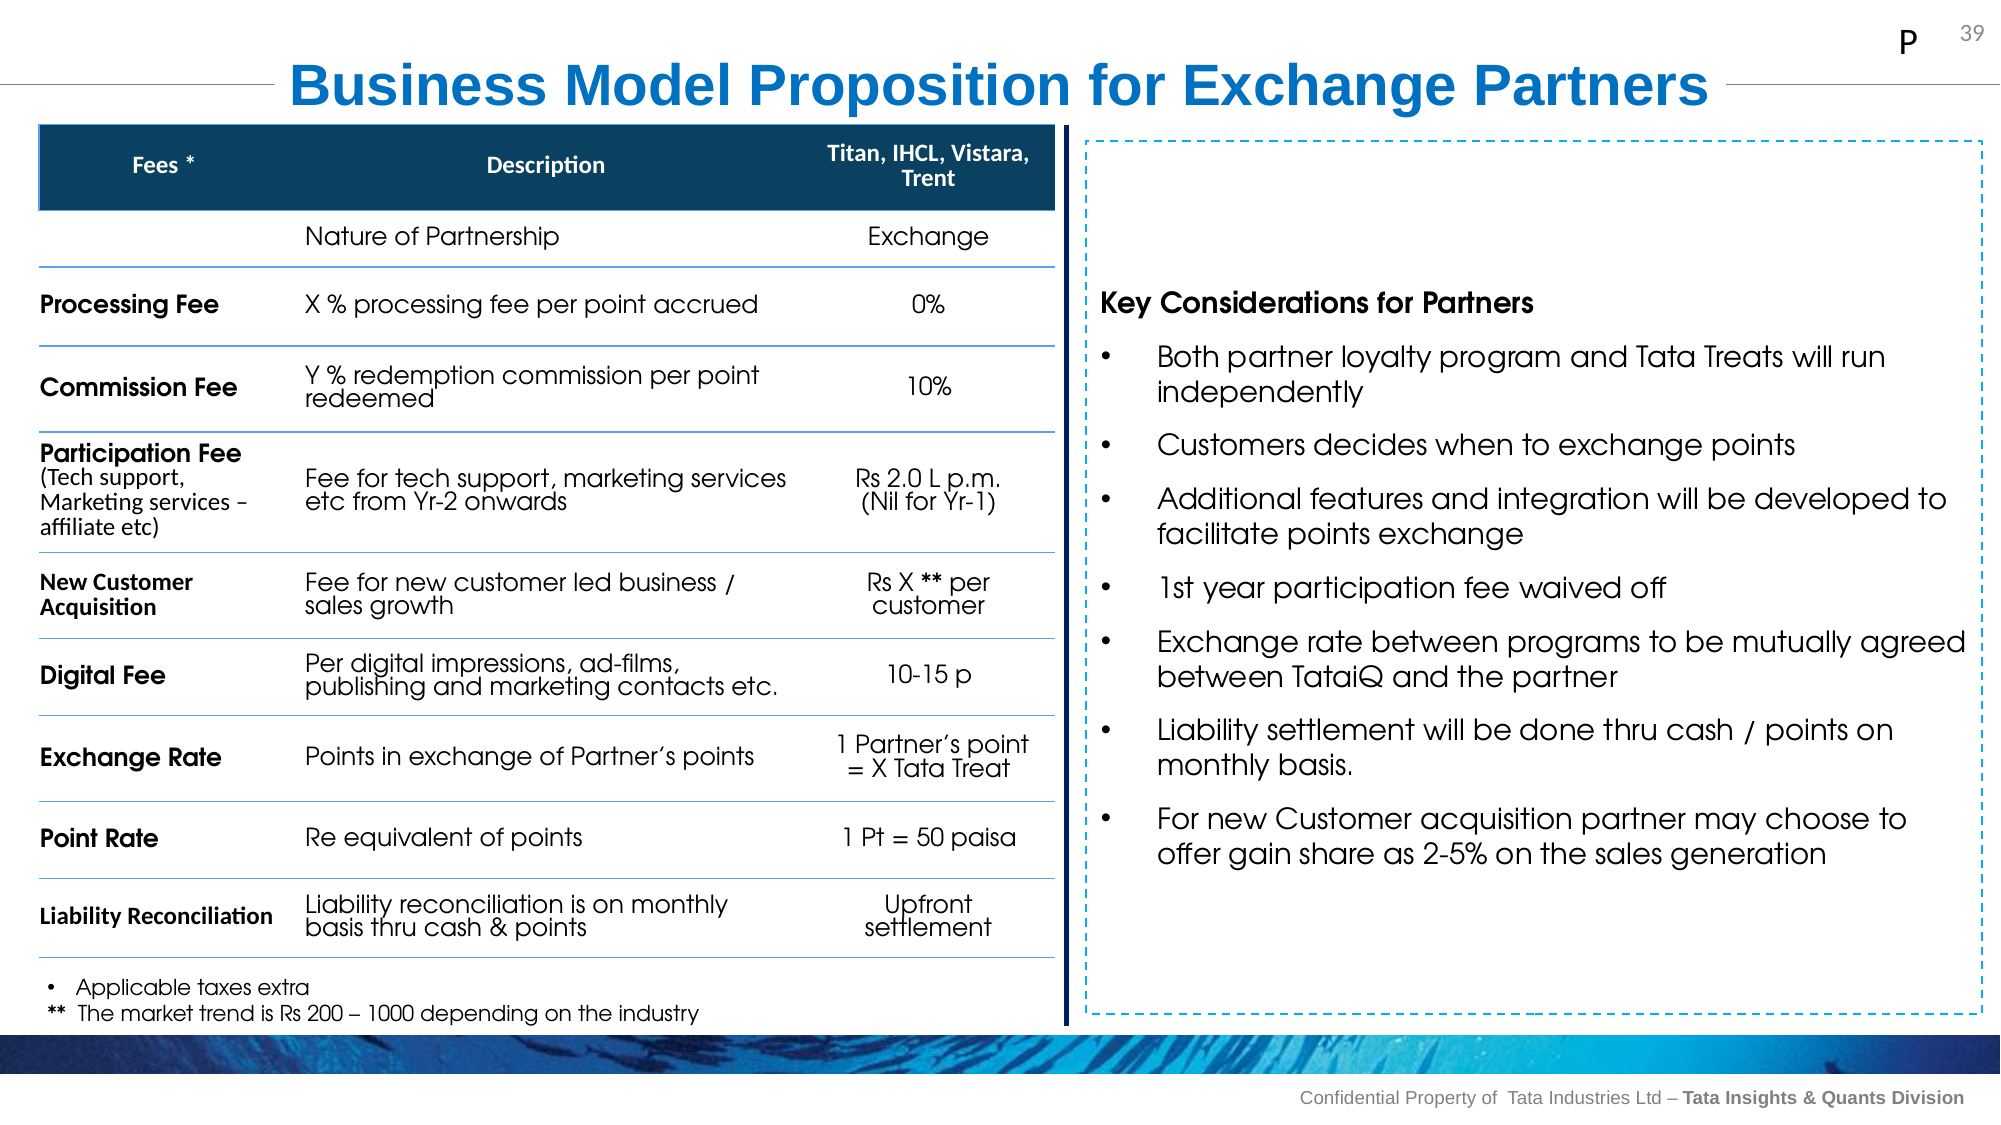

39
P
Business Model Proposition for Exchange Partners
| Fees \* | Description | Titan, IHCL, Vistara, Trent |
| --- | --- | --- |
|  | Nature of Partnership | Exchange |
| Processing Fee | X % processing fee per point accrued | 0% |
| Commission Fee | Y % redemption commission per point redeemed | 10% |
| Participation Fee (Tech support, Marketing services – affiliate etc) | Fee for tech support, marketing services etc from Yr-2 onwards | Rs 2.0 L p.m. (Nil for Yr-1) |
| New Customer Acquisition | Fee for new customer led business / sales growth | Rs X \*\* per customer |
| Digital Fee | Per digital impressions, ad-films, publishing and marketing contacts etc. | 10-15 p |
| Exchange Rate | Points in exchange of Partner’s points | 1 Partner’s point = X Tata Treat |
| Point Rate | Re equivalent of points | 1 Pt = 50 paisa |
| Liability Reconciliation | Liability reconciliation is on monthly basis thru cash & points | Upfront settlement |
Key Considerations for Partners
Both partner loyalty program and Tata Treats will run independently
Customers decides when to exchange points
Additional features and integration will be developed to facilitate points exchange
1st year participation fee waived off
Exchange rate between programs to be mutually agreed between TataiQ and the partner
Liability settlement will be done thru cash / points on monthly basis.
For new Customer acquisition partner may choose to offer gain share as 2-5% on the sales generation
Applicable taxes extra
**  The market trend is Rs 200 – 1000 depending on the industry